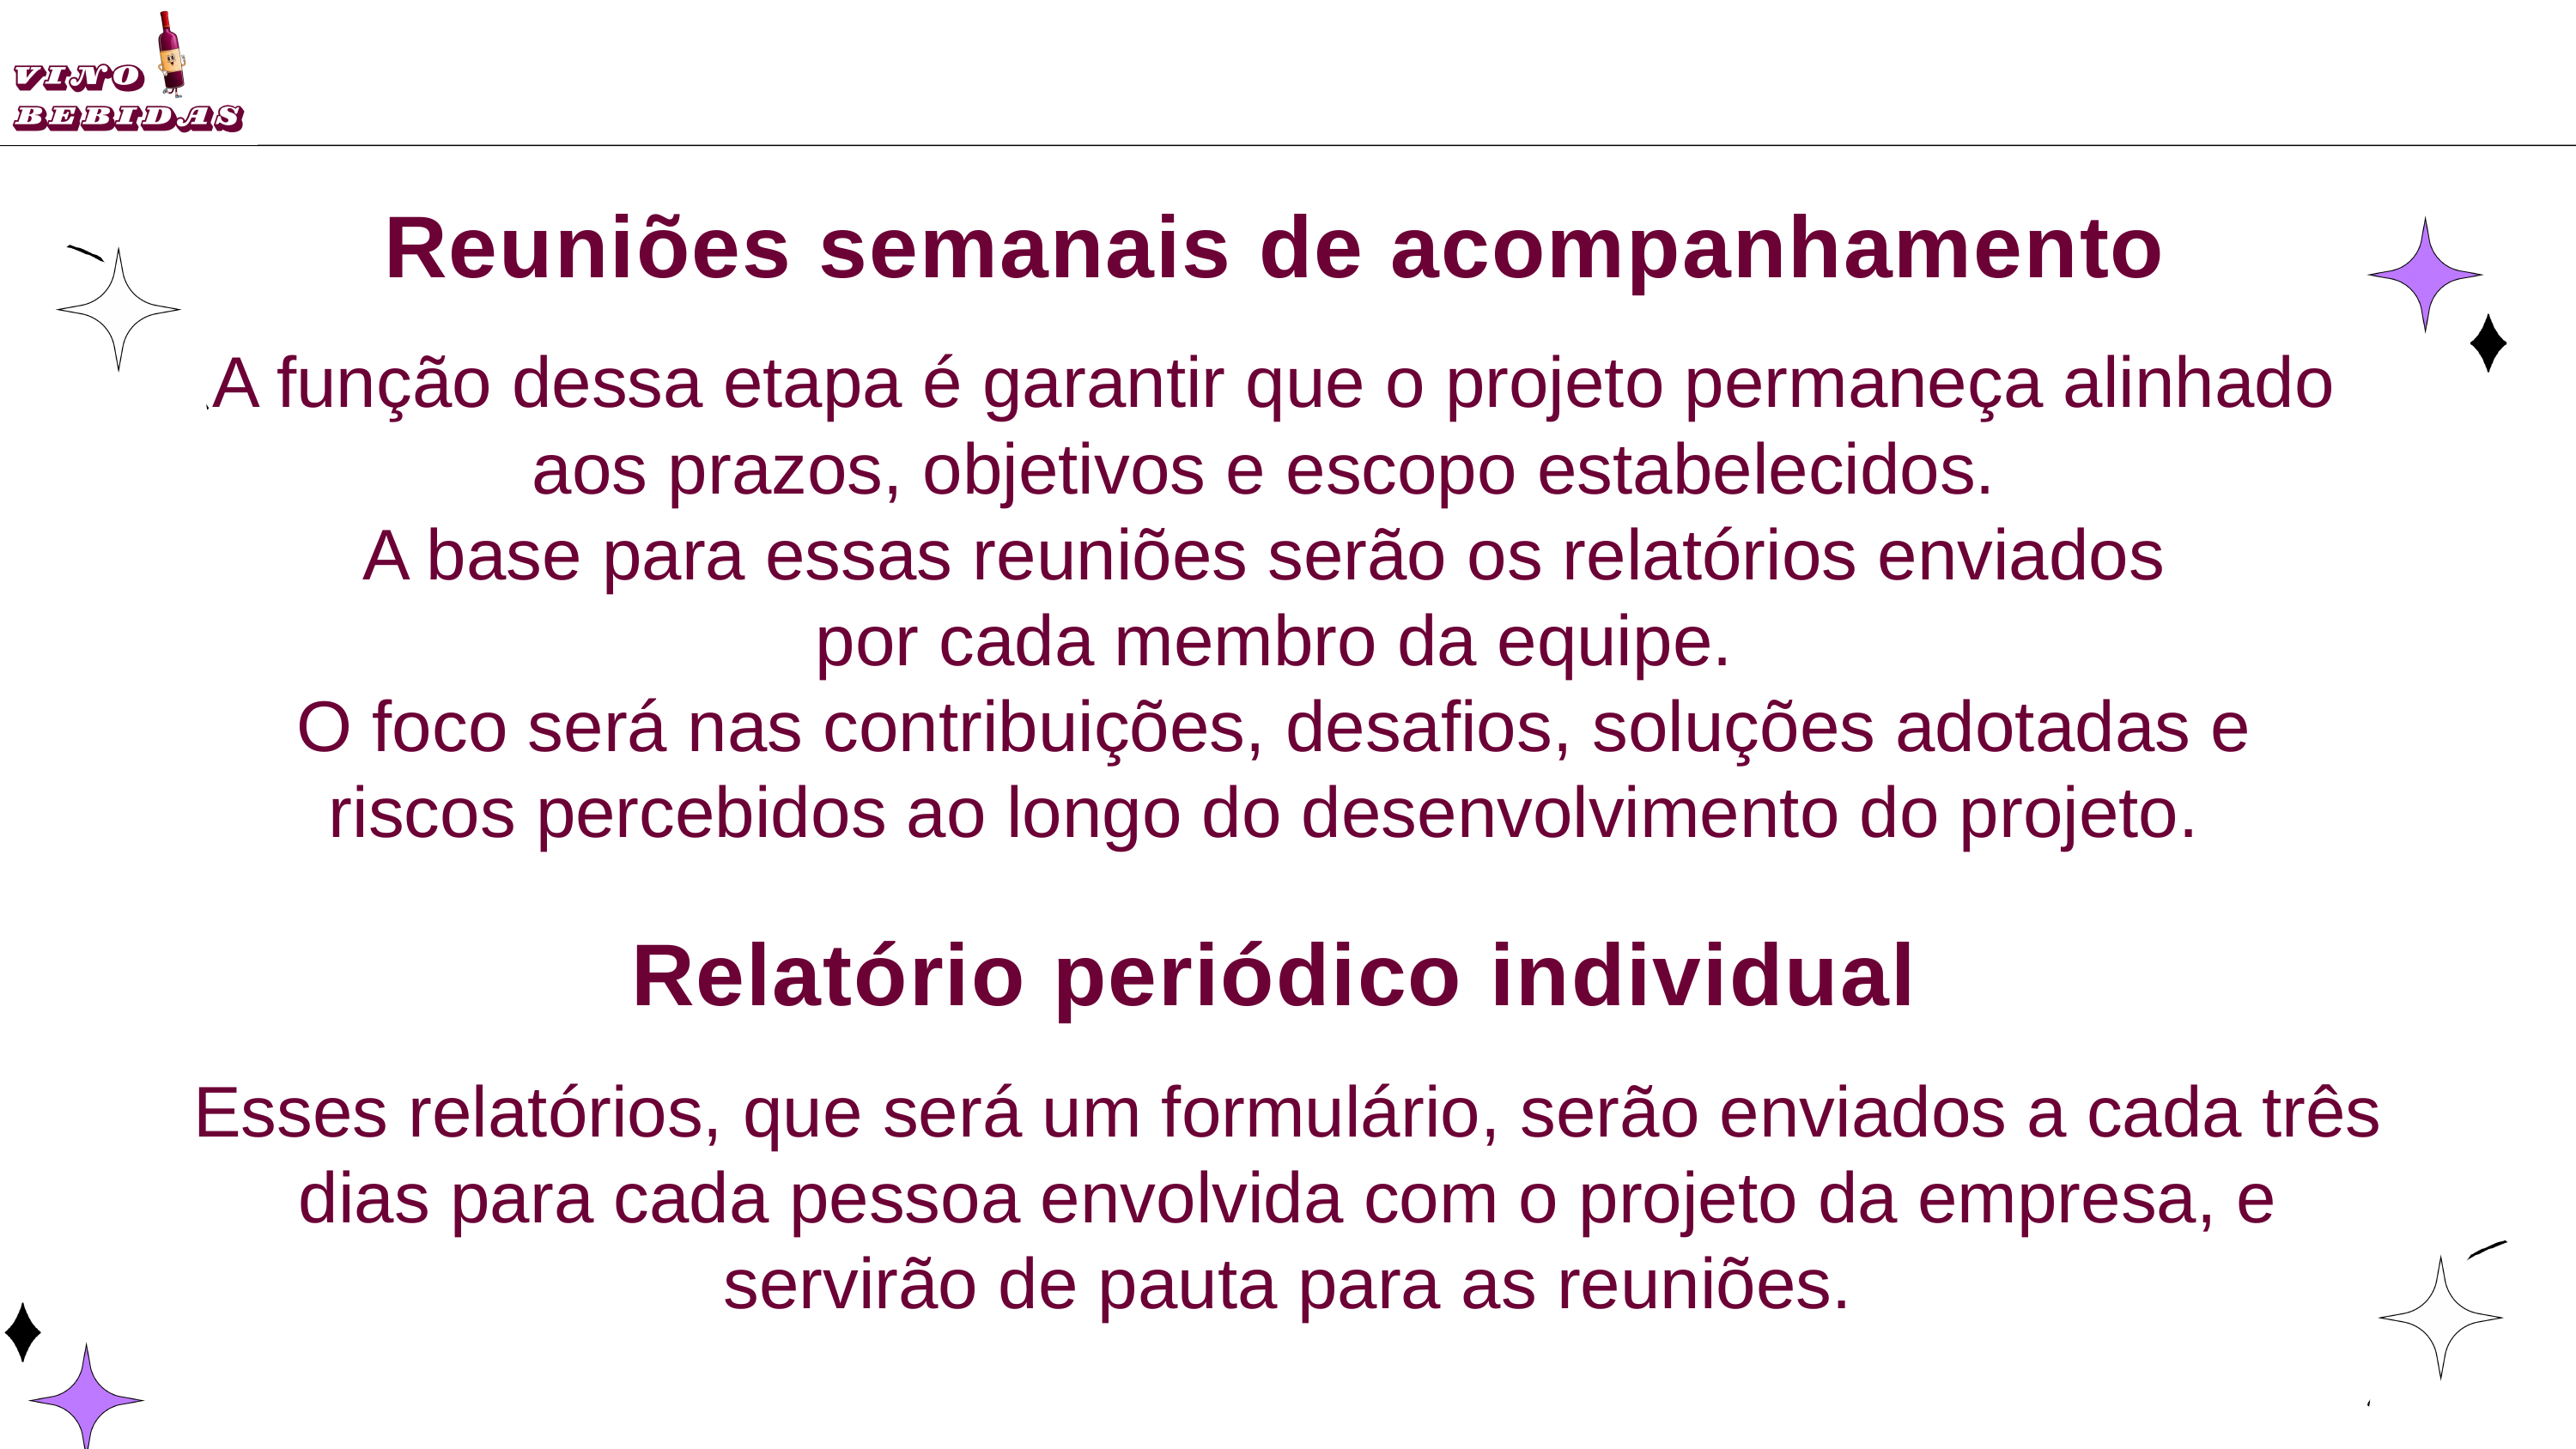

Reuniões semanais de acompanhamento

A função dessa etapa é garantir que o projeto permaneça alinhado aos prazos, objetivos e escopo estabelecidos.
A base para essas reuniões serão os relatórios enviados
por cada membro da equipe.
O foco será nas contribuições, desafios, soluções adotadas e riscos percebidos ao longo do desenvolvimento do projeto.
Relatório periódico individual
Esses relatórios, que será um formulário, serão enviados a cada três dias para cada pessoa envolvida com o projeto da empresa, e servirão de pauta para as reuniões.